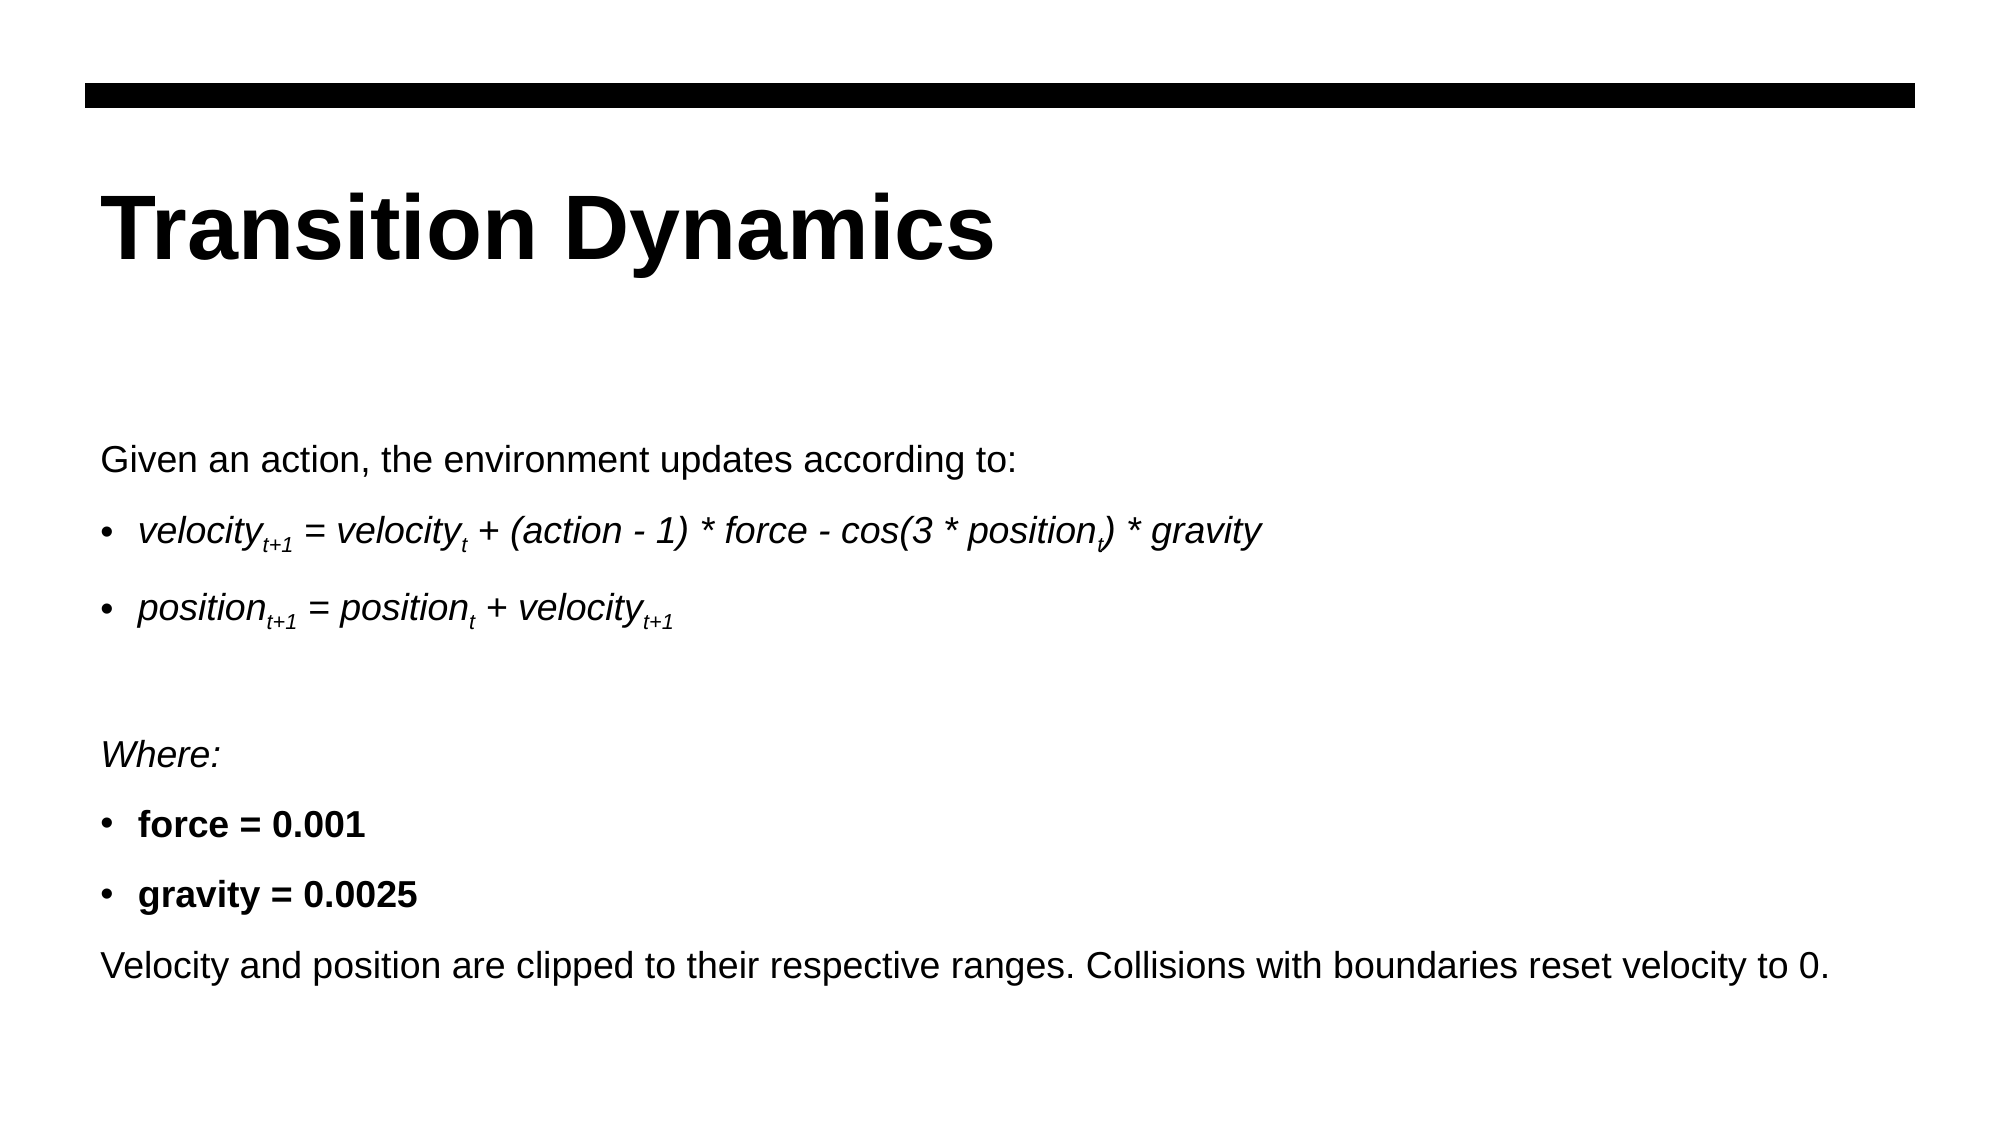

# Transition Dynamics
Given an action, the environment updates according to:
velocityt+1 = velocityt + (action - 1) * force - cos(3 * positiont) * gravity
positiont+1 = positiont + velocityt+1

Where:
force = 0.001
gravity = 0.0025
Velocity and position are clipped to their respective ranges. Collisions with boundaries reset velocity to 0.